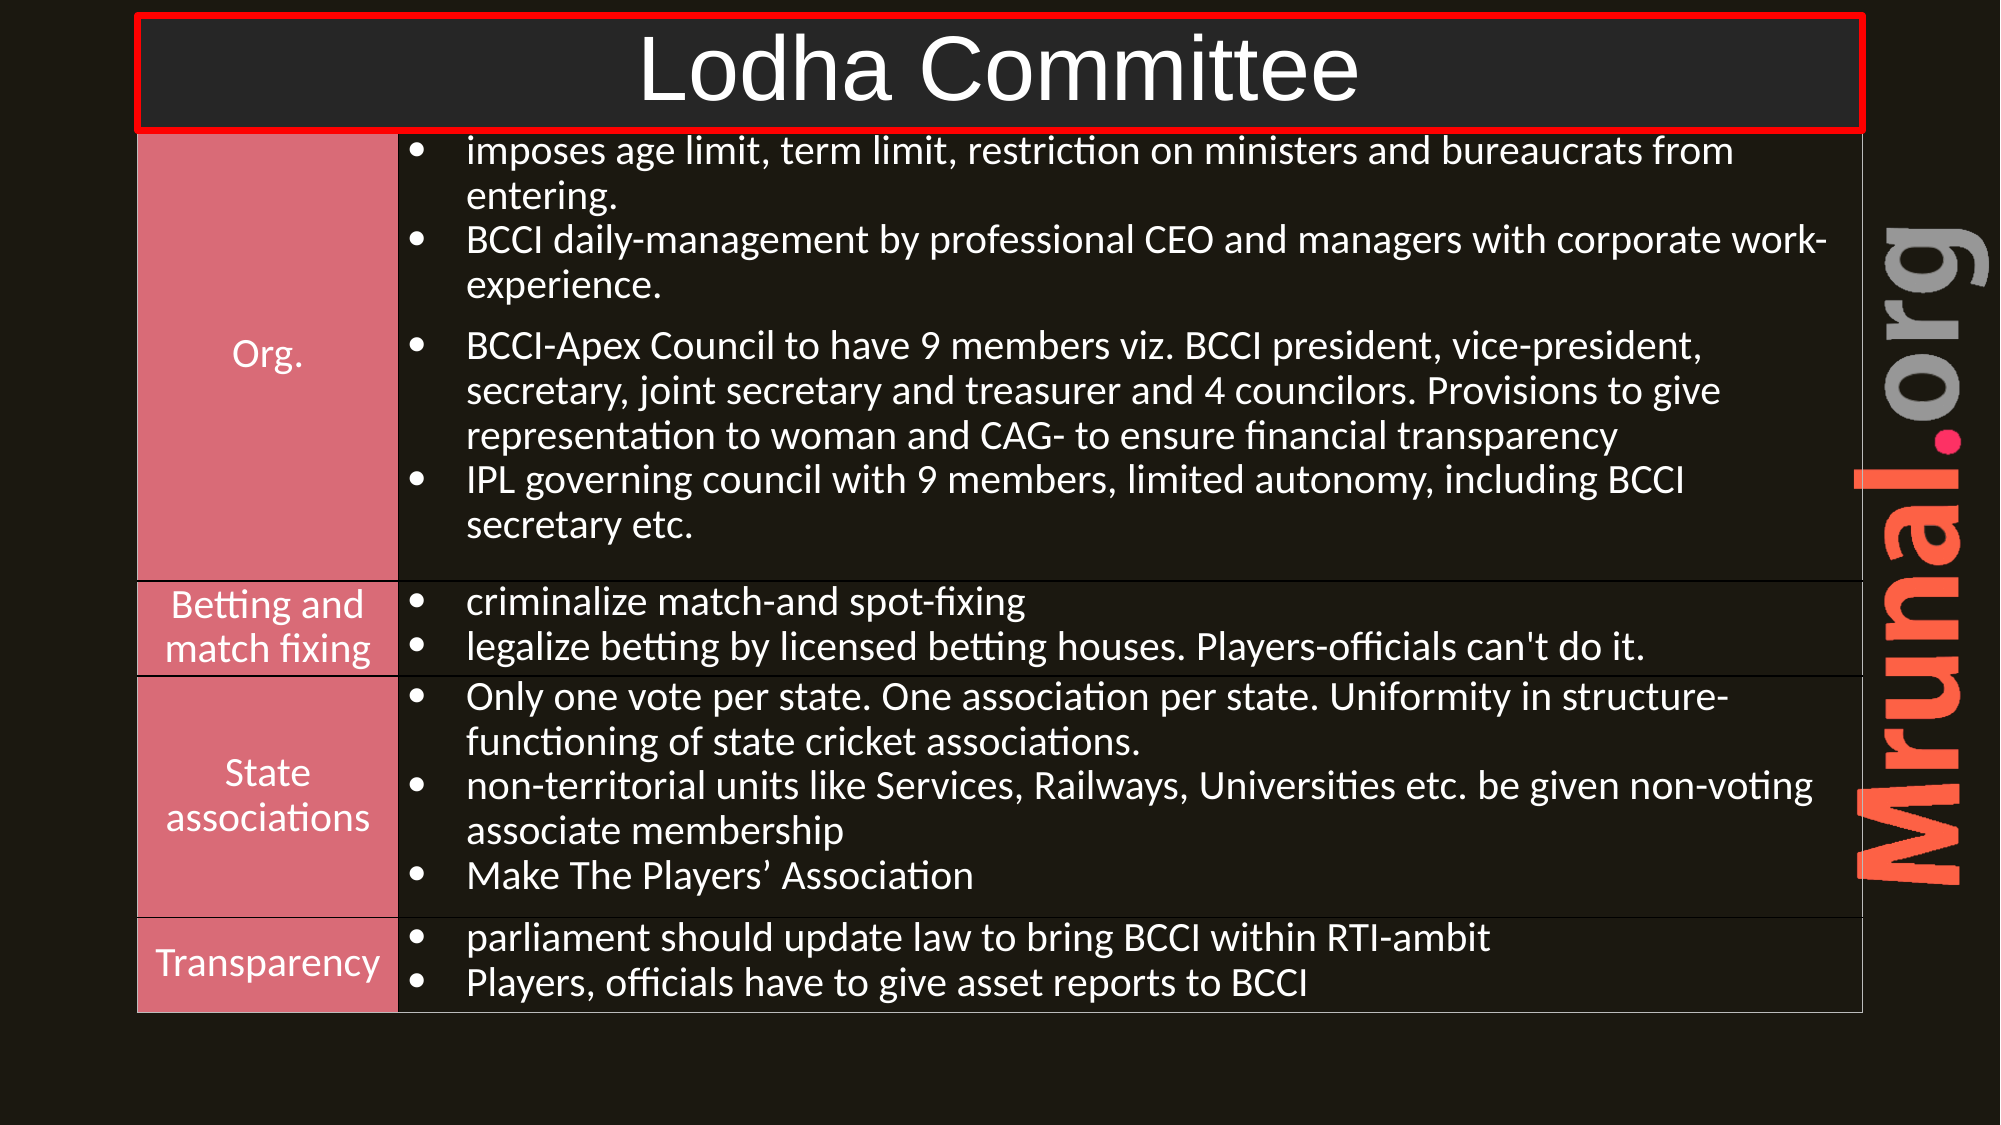

# Lodha Committee
| Org. | imposes age limit, term limit, restriction on ministers and bureaucrats from entering. BCCI daily-management by professional CEO and managers with corporate work-experience. BCCI-Apex Council to have 9 members viz. BCCI president, vice-president, secretary, joint secretary and treasurer and 4 councilors. Provisions to give representation to woman and CAG- to ensure financial transparency IPL governing council with 9 members, limited autonomy, including BCCI secretary etc. |
| --- | --- |
| Betting and match fixing | criminalize match-and spot-fixing legalize betting by licensed betting houses. Players-officials can't do it. |
| State associations | Only one vote per state. One association per state. Uniformity in structure-functioning of state cricket associations. non-territorial units like Services, Railways, Universities etc. be given non-voting associate membership Make The Players’ Association |
| Transparency | parliament should update law to bring BCCI within RTI-ambit Players, officials have to give asset reports to BCCI |